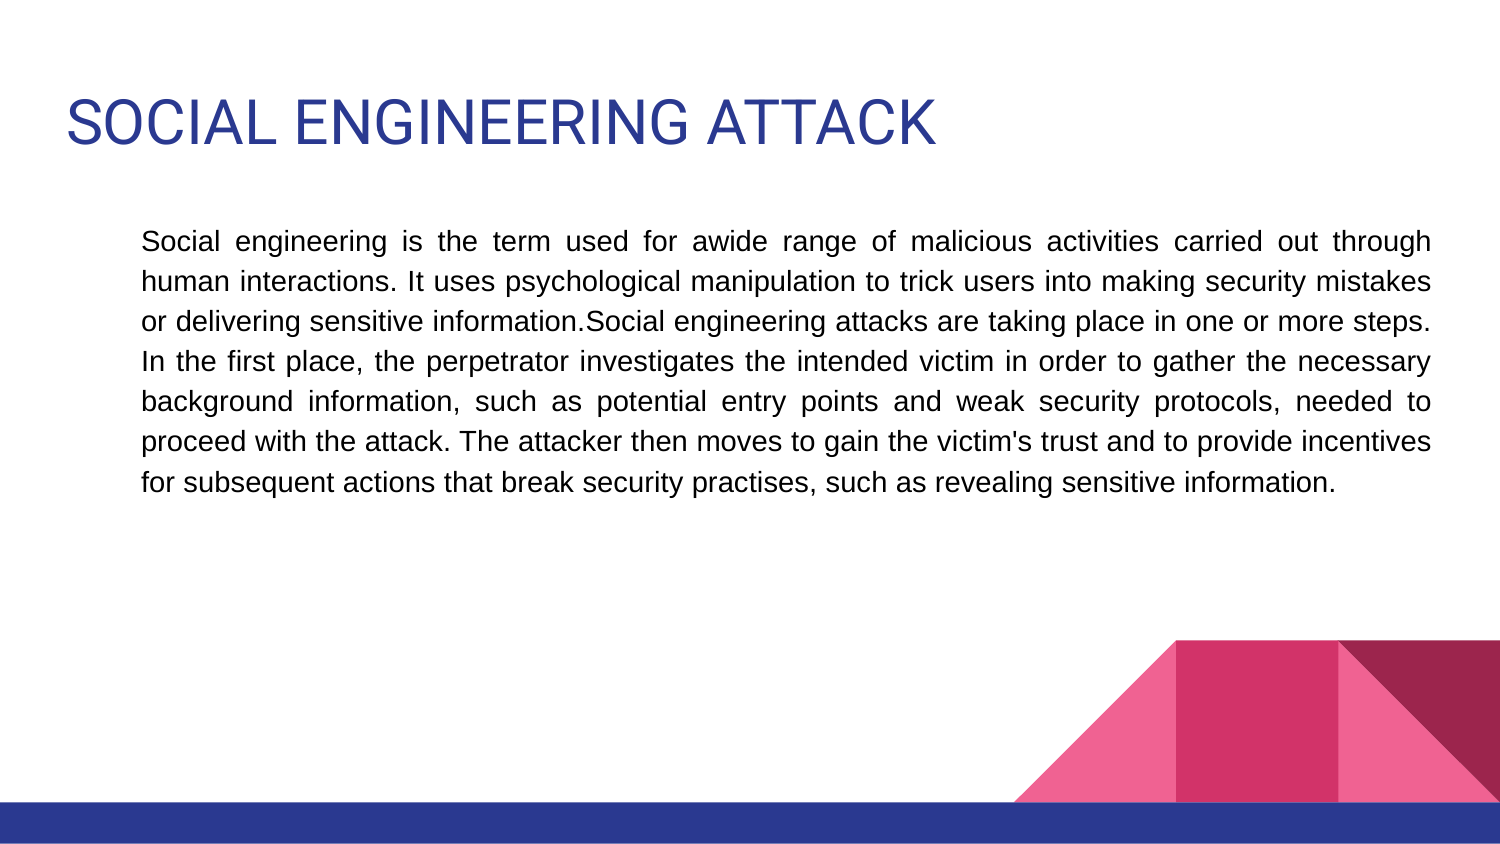

# SOCIAL ENGINEERING ATTACK
Social engineering is the term used for awide range of malicious activities carried out through human interactions. It uses psychological manipulation to trick users into making security mistakes or delivering sensitive information.Social engineering attacks are taking place in one or more steps. In the first place, the perpetrator investigates the intended victim in order to gather the necessary background information, such as potential entry points and weak security protocols, needed to proceed with the attack. The attacker then moves to gain the victim's trust and to provide incentives for subsequent actions that break security practises, such as revealing sensitive information.